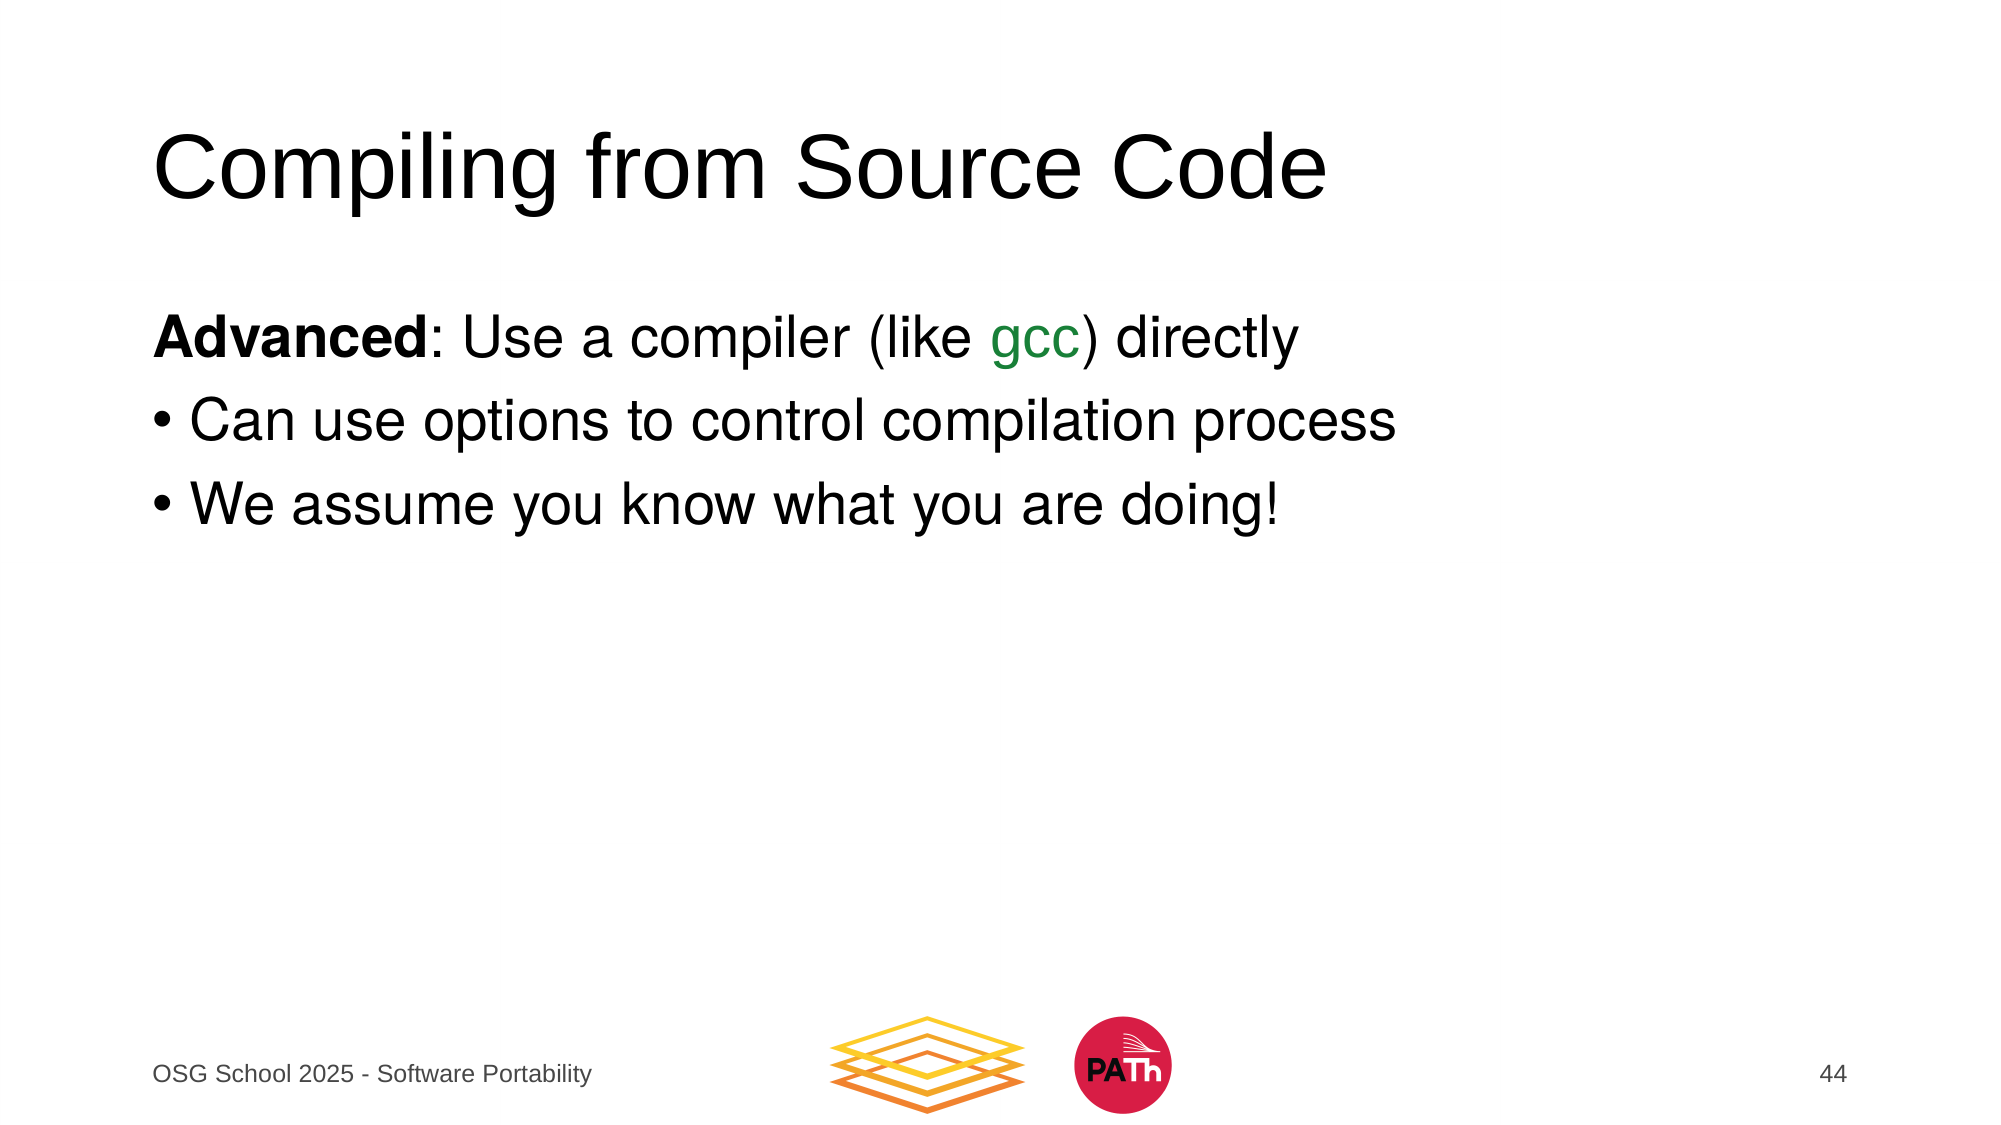

# Compiling from Source Code
Advanced: Use a compiler (like gcc) directly
Can use options to control compilation process
We assume you know what you are doing!

OSG School 2025 - Software Portability
44